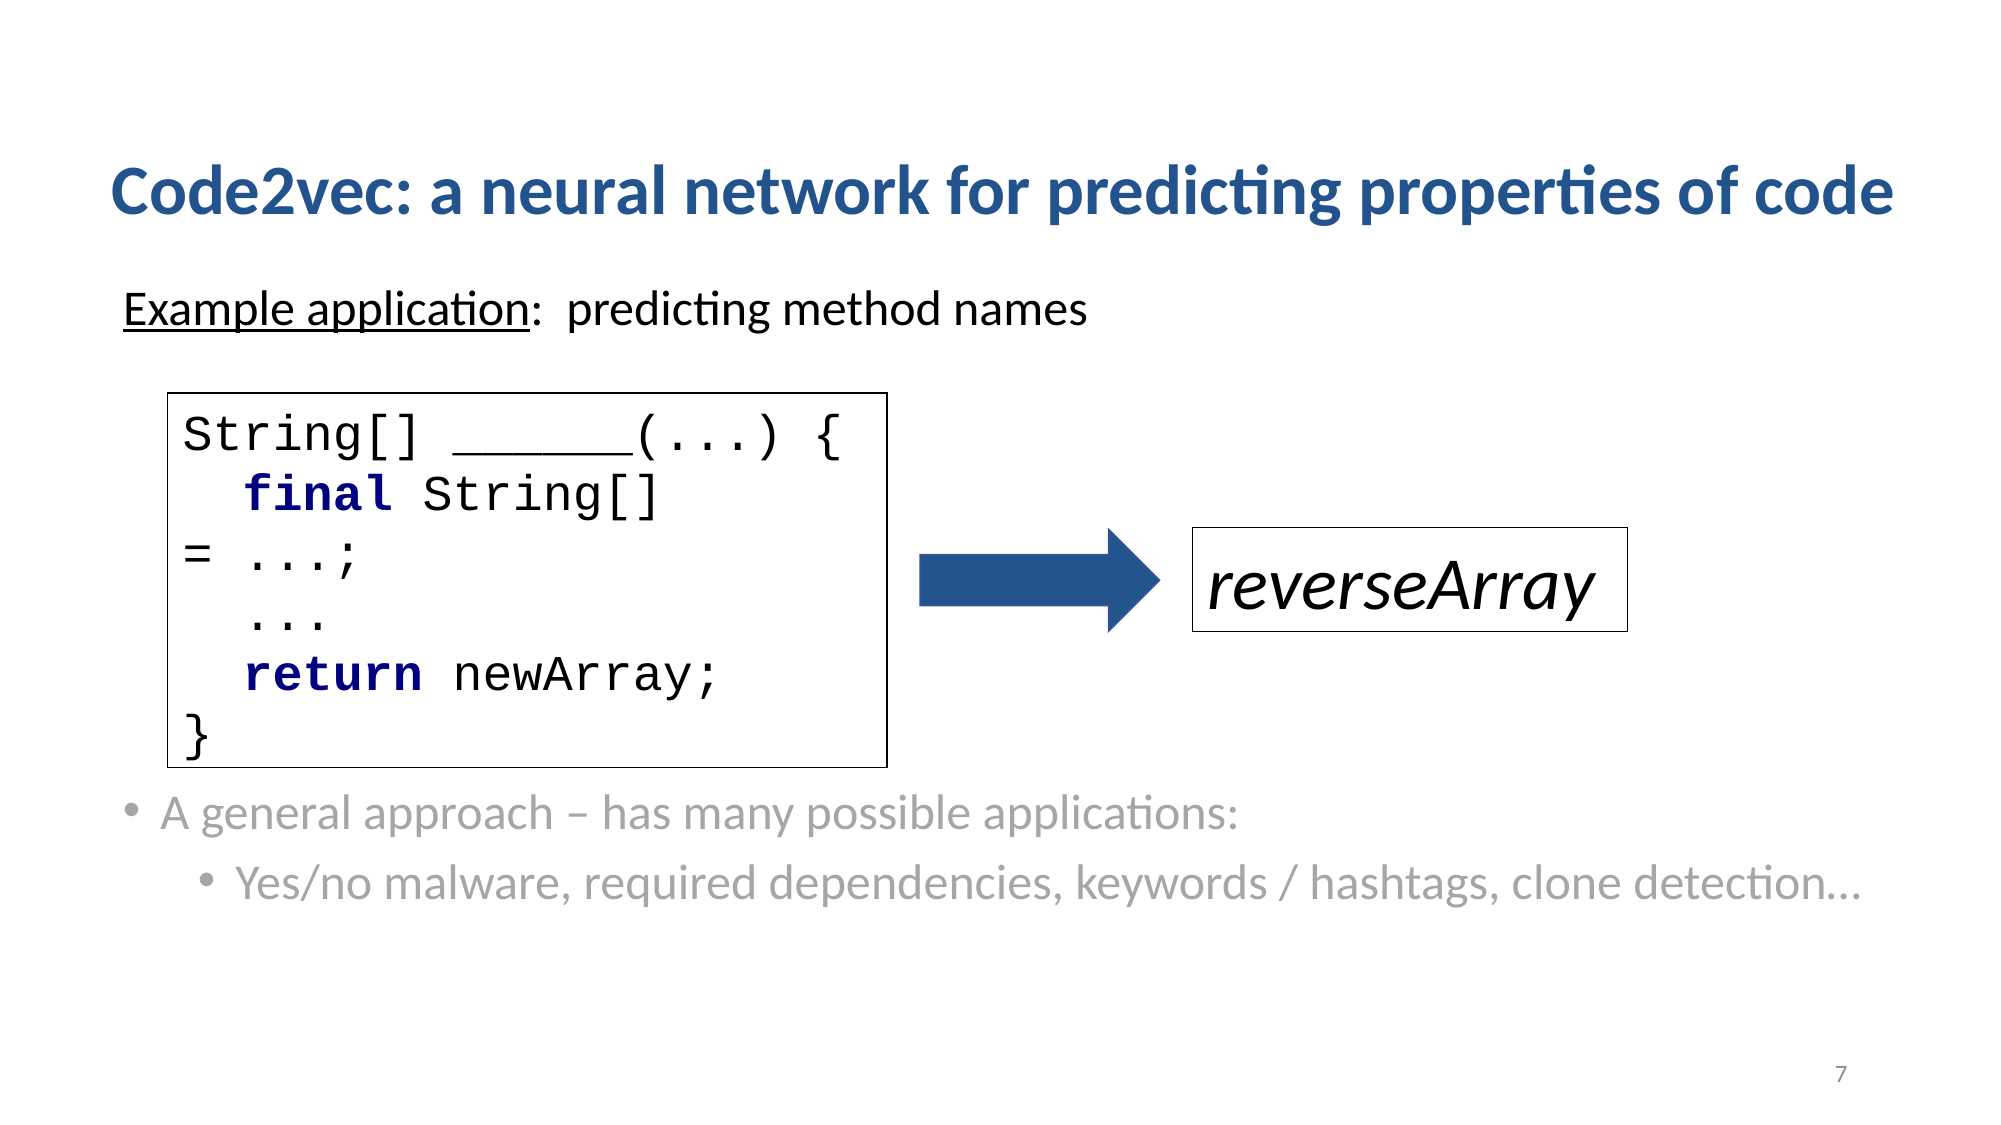

# Code2vec: a neural network for predicting properties of code
Example application:  predicting method names
String[] ______(...) {
  final String[] = ...;
  ...
  return newArray;
}
reverseArray

A general approach – has many possible applications:
Yes/no malware, required dependencies, keywords / hashtags, clone detection…
7